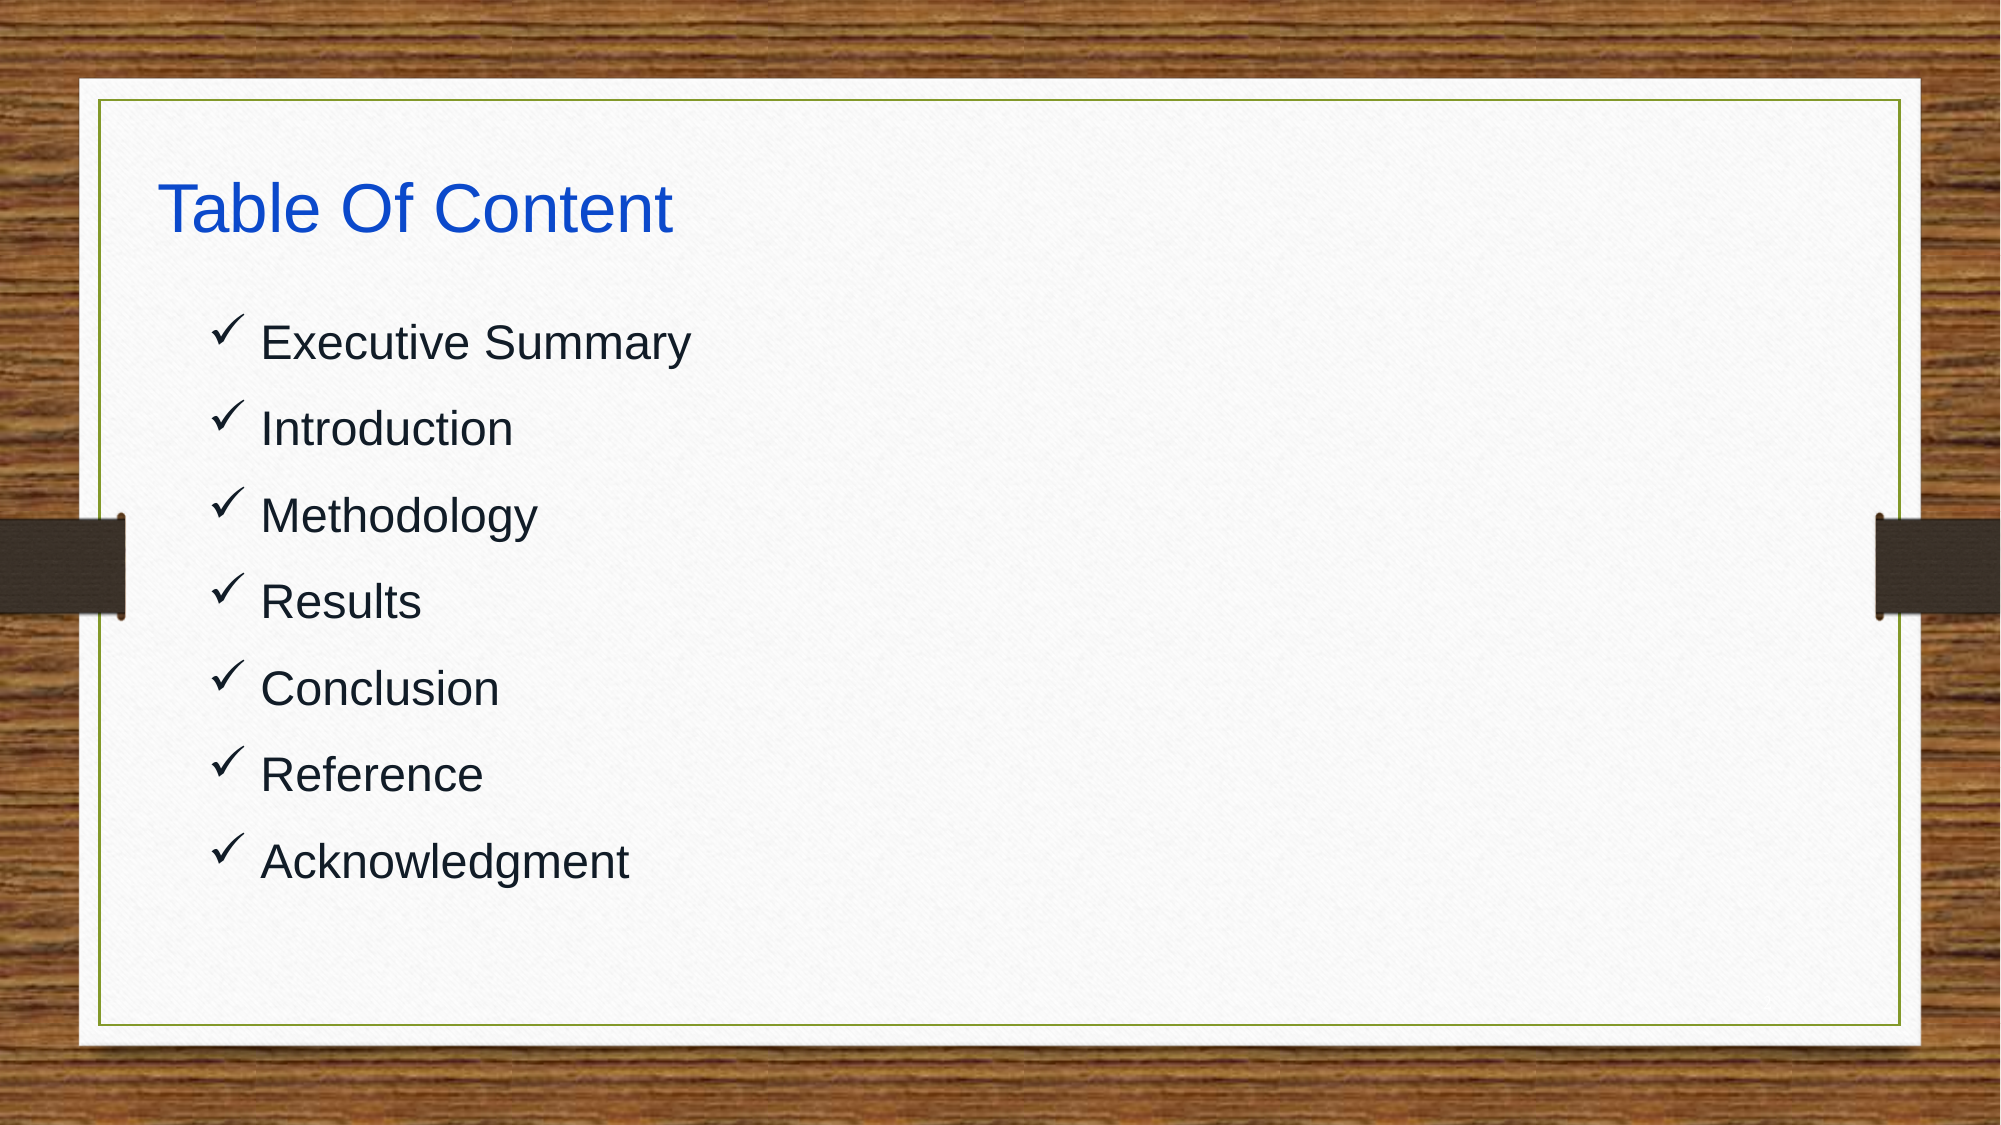

Table Of Content
 Executive Summary
 Introduction
 Methodology
 Results
 Conclusion
 Reference
 Acknowledgment
2